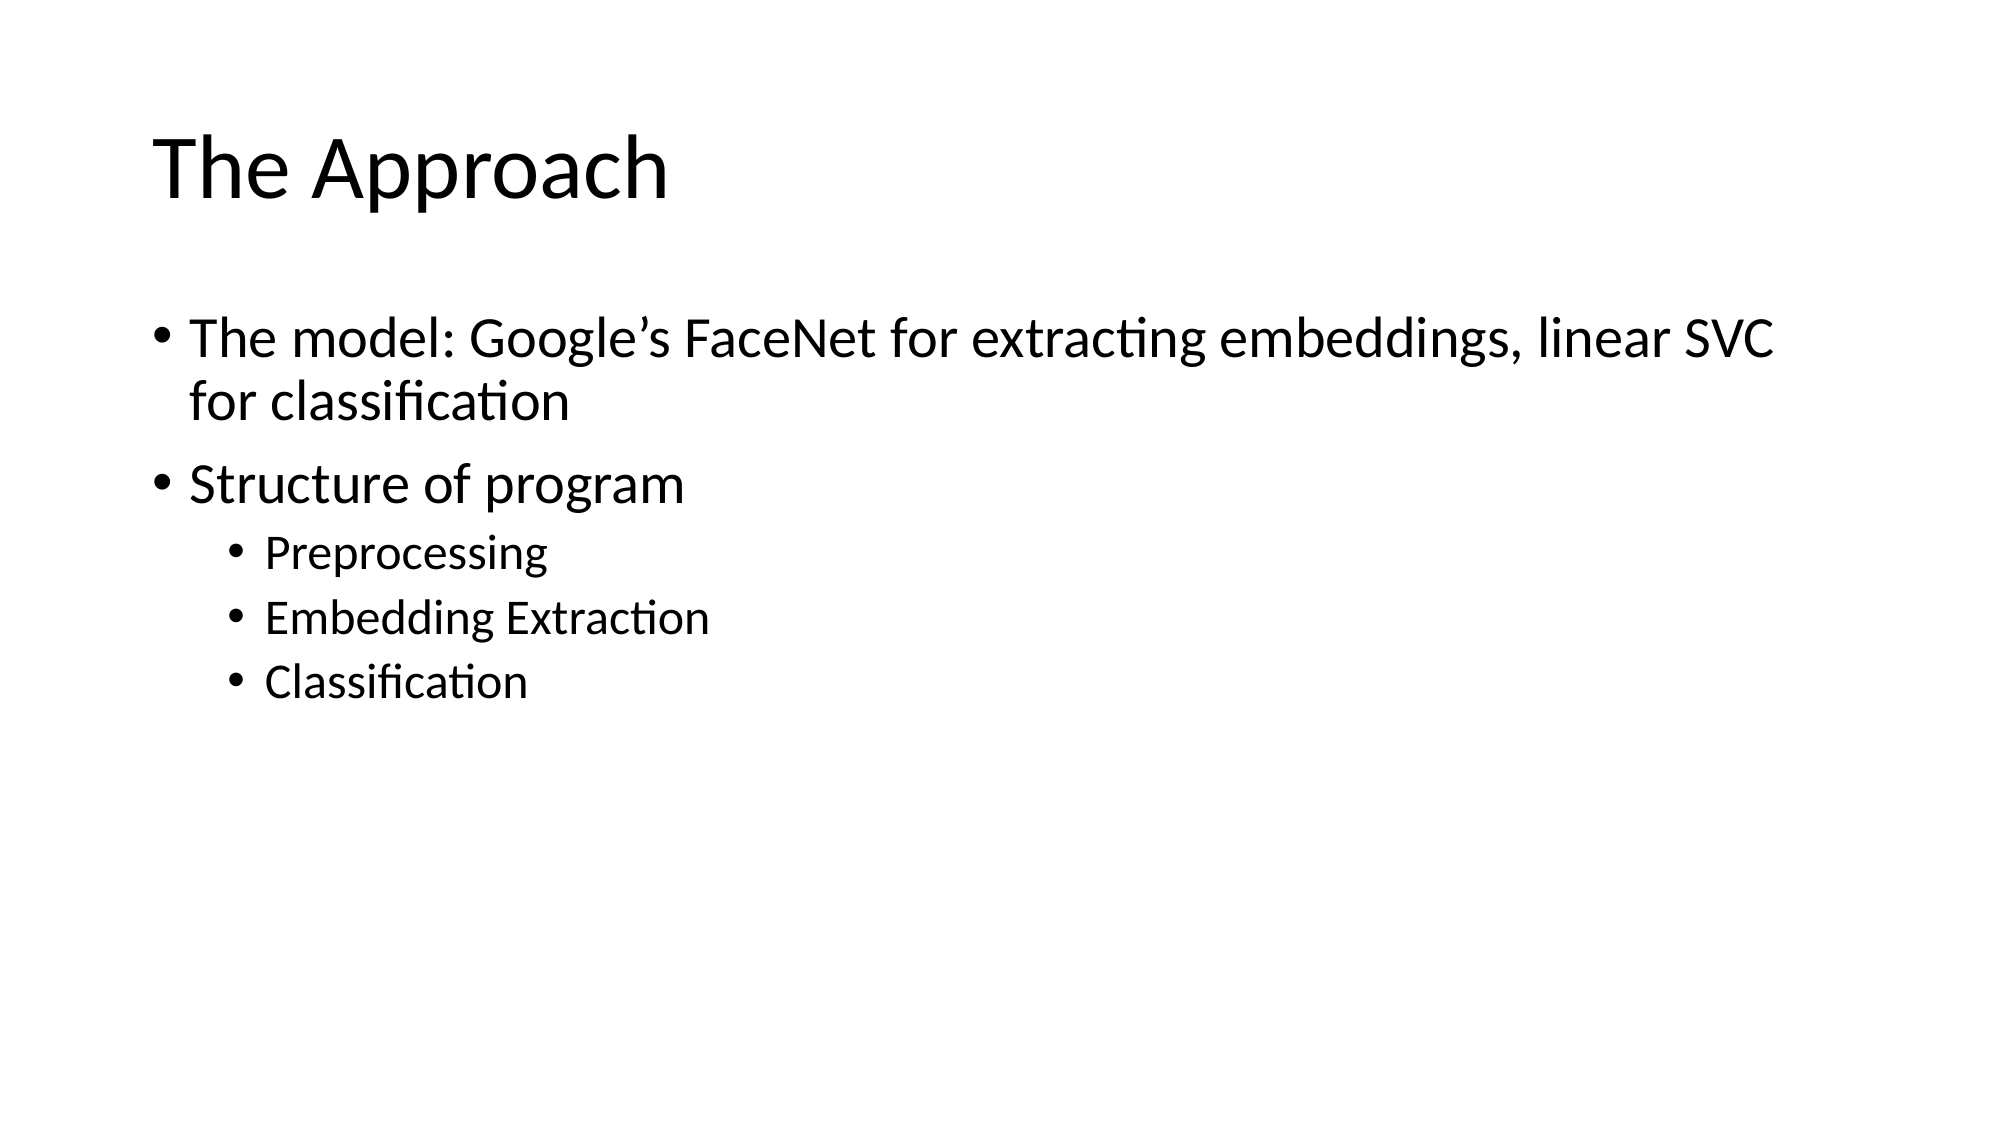

# The Approach
The model: Google’s FaceNet for extracting embeddings, linear SVC for classification
Structure of program
Preprocessing
Embedding Extraction
Classification